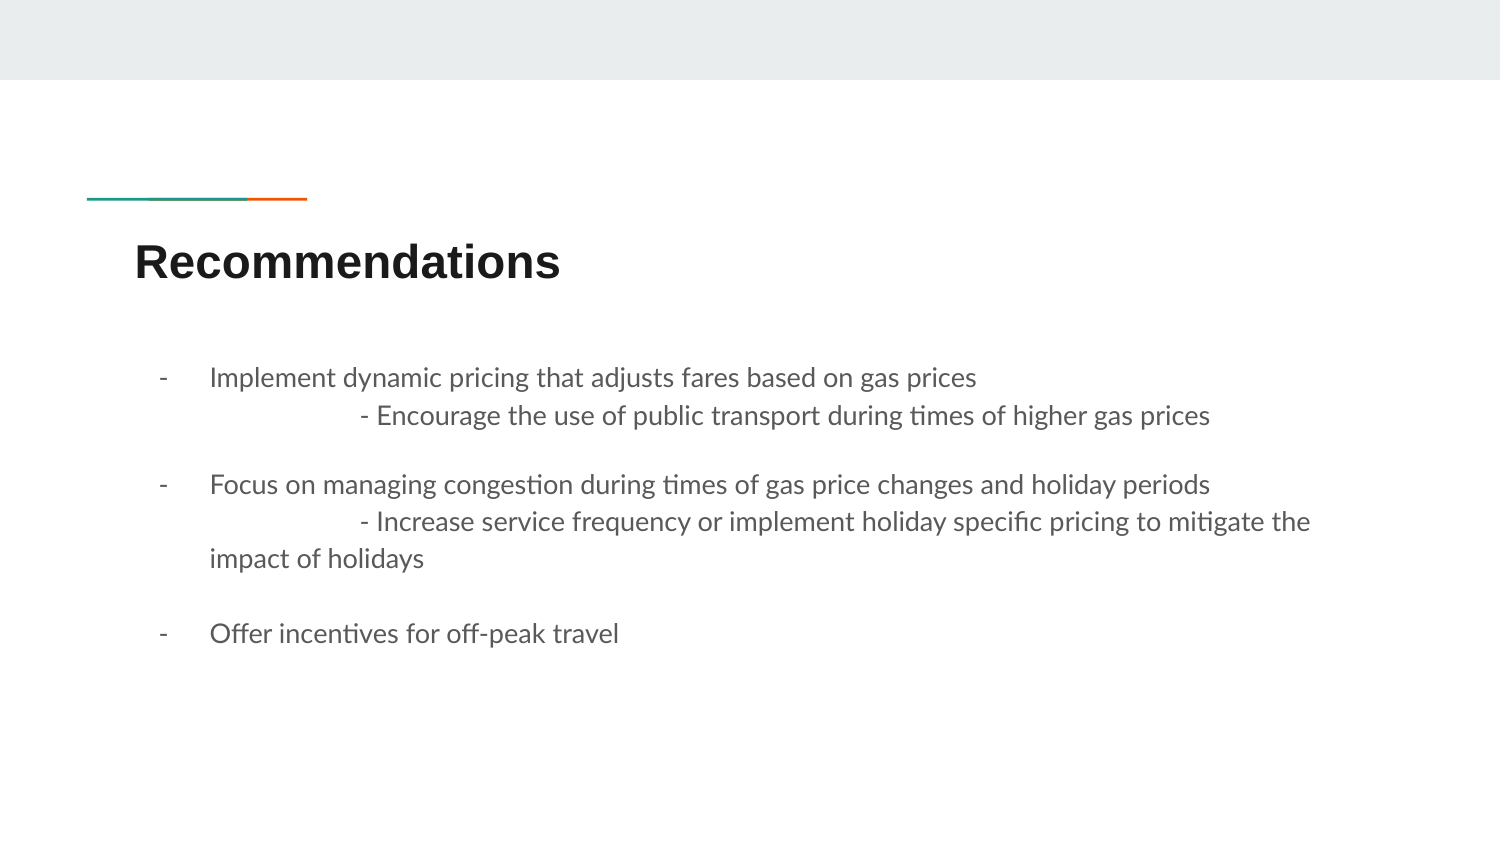

# Recommendations
Implement dynamic pricing that adjusts fares based on gas prices
	- Encourage the use of public transport during times of higher gas prices
Focus on managing congestion during times of gas price changes and holiday periods
	- Increase service frequency or implement holiday specific pricing to mitigate the impact of holidays
Offer incentives for off-peak travel